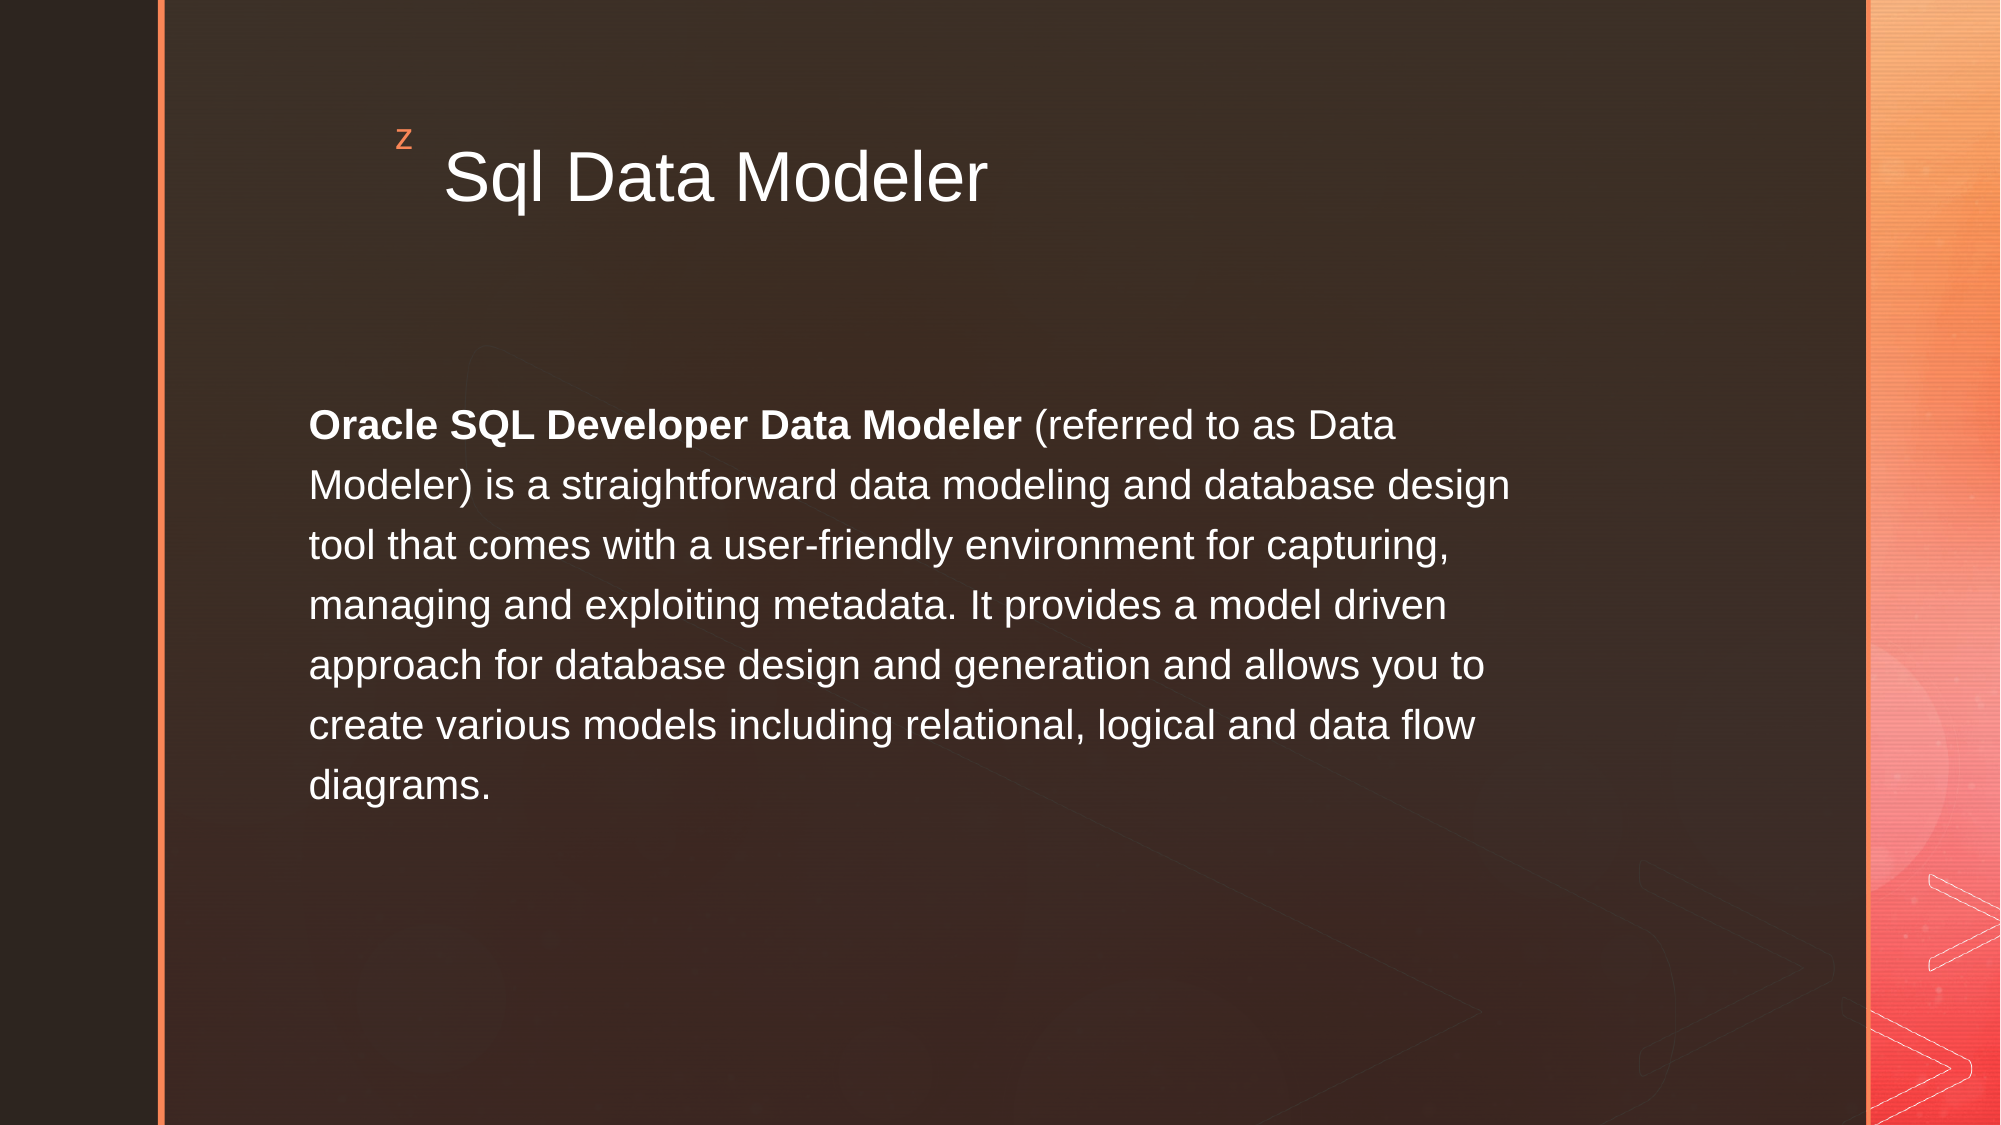

# Sql Data Modeler
Oracle SQL Developer Data Modeler (referred to as Data Modeler) is a straightforward data modeling and database design tool that comes with a user-friendly environment for capturing, managing and exploiting metadata. It provides a model driven approach for database design and generation and allows you to create various models including relational, logical and data flow diagrams.